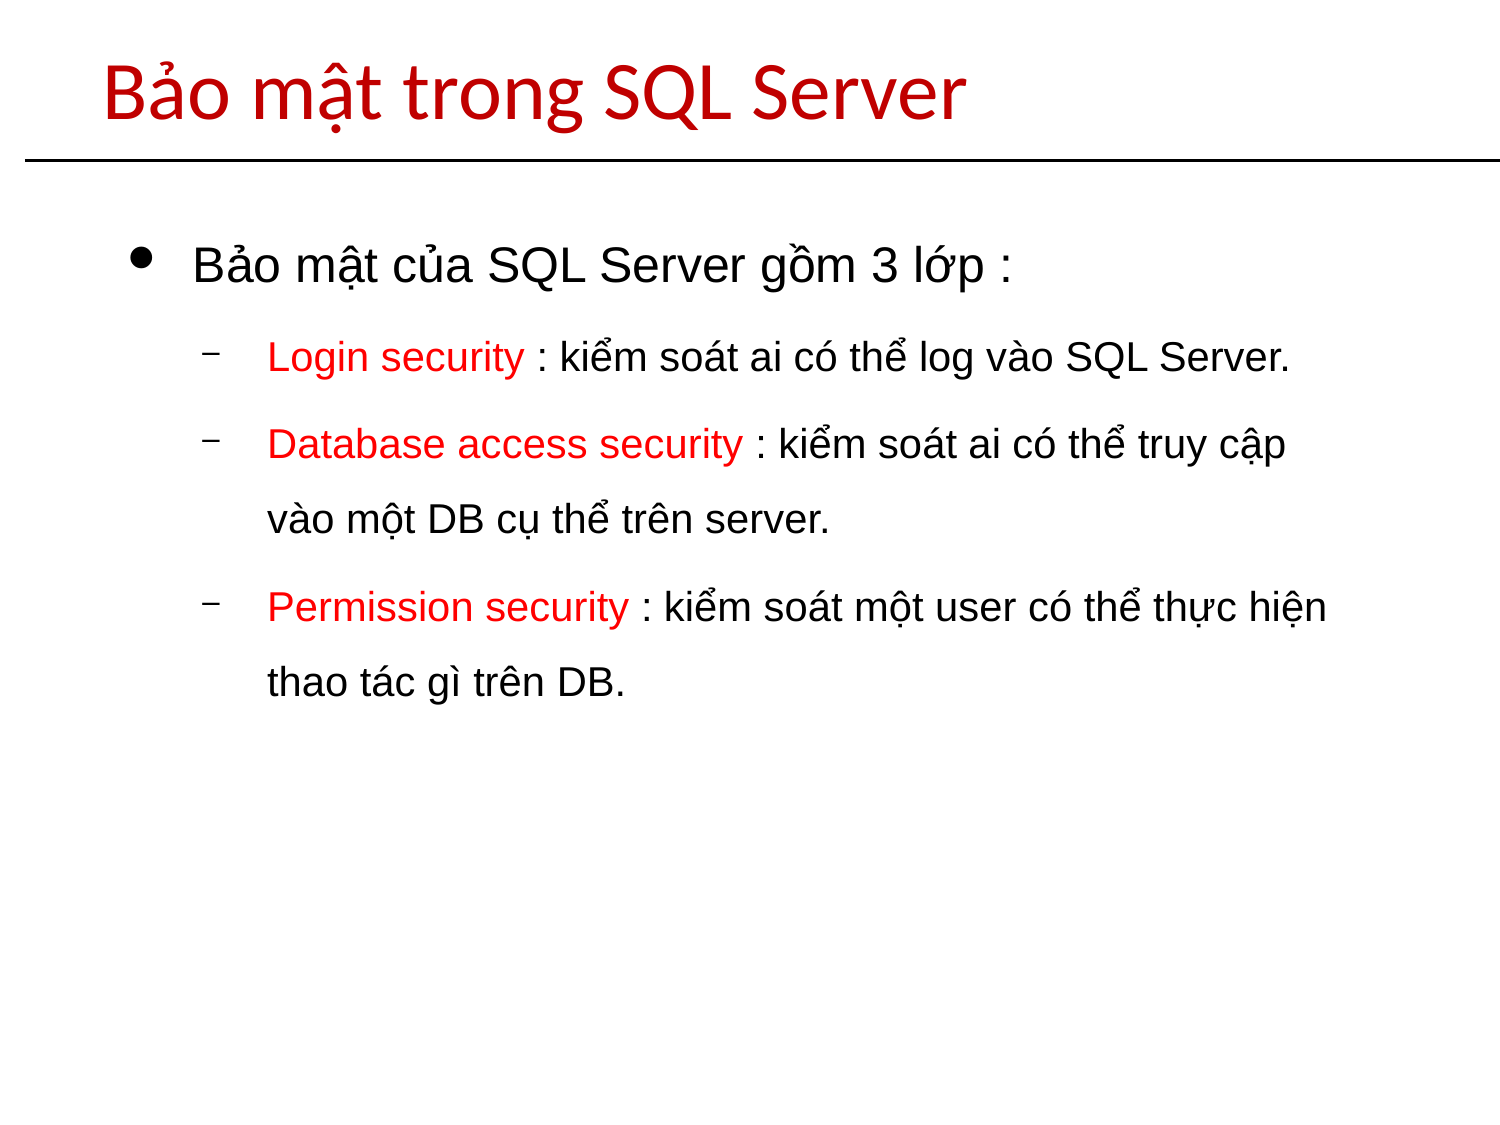

# Bảo mật trong SQL Server
Bảo mật của SQL Server gồm 3 lớp :
Login security : kiểm soát ai có thể log vào SQL Server.
Database access security : kiểm soát ai có thể truy cập vào một DB cụ thể trên server.
Permission security : kiểm soát một user có thể thực hiện thao tác gì trên DB.